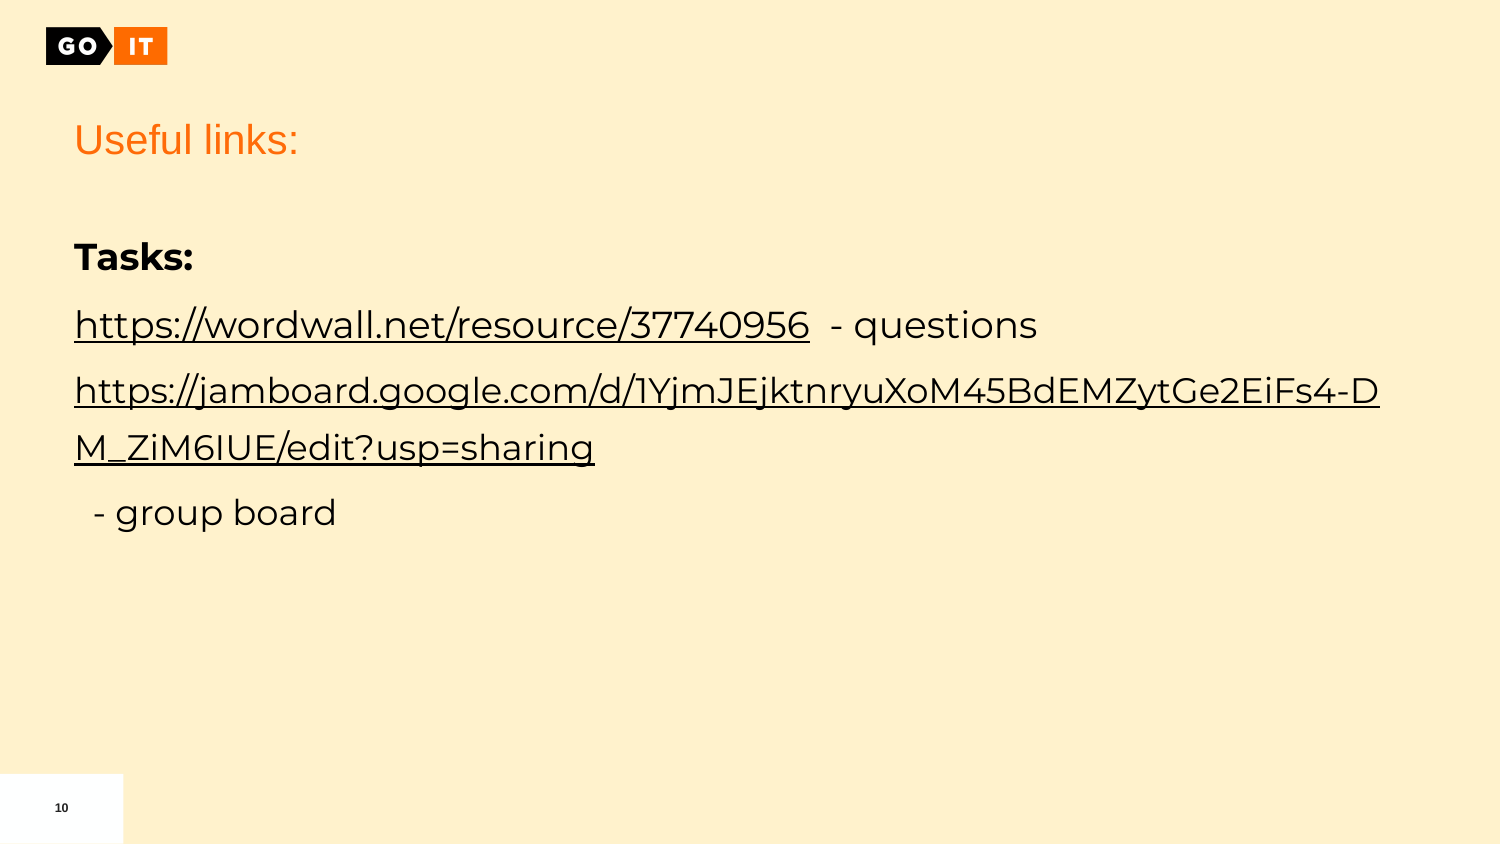

Useful links:

Tasks:
https://wordwall.net/resource/37740956  - questions
https://jamboard.google.com/d/1YjmJEjktnryuXoM45BdEMZytGe2EiFs4-DM_ZiM6IUE/edit?usp=sharing  - group board